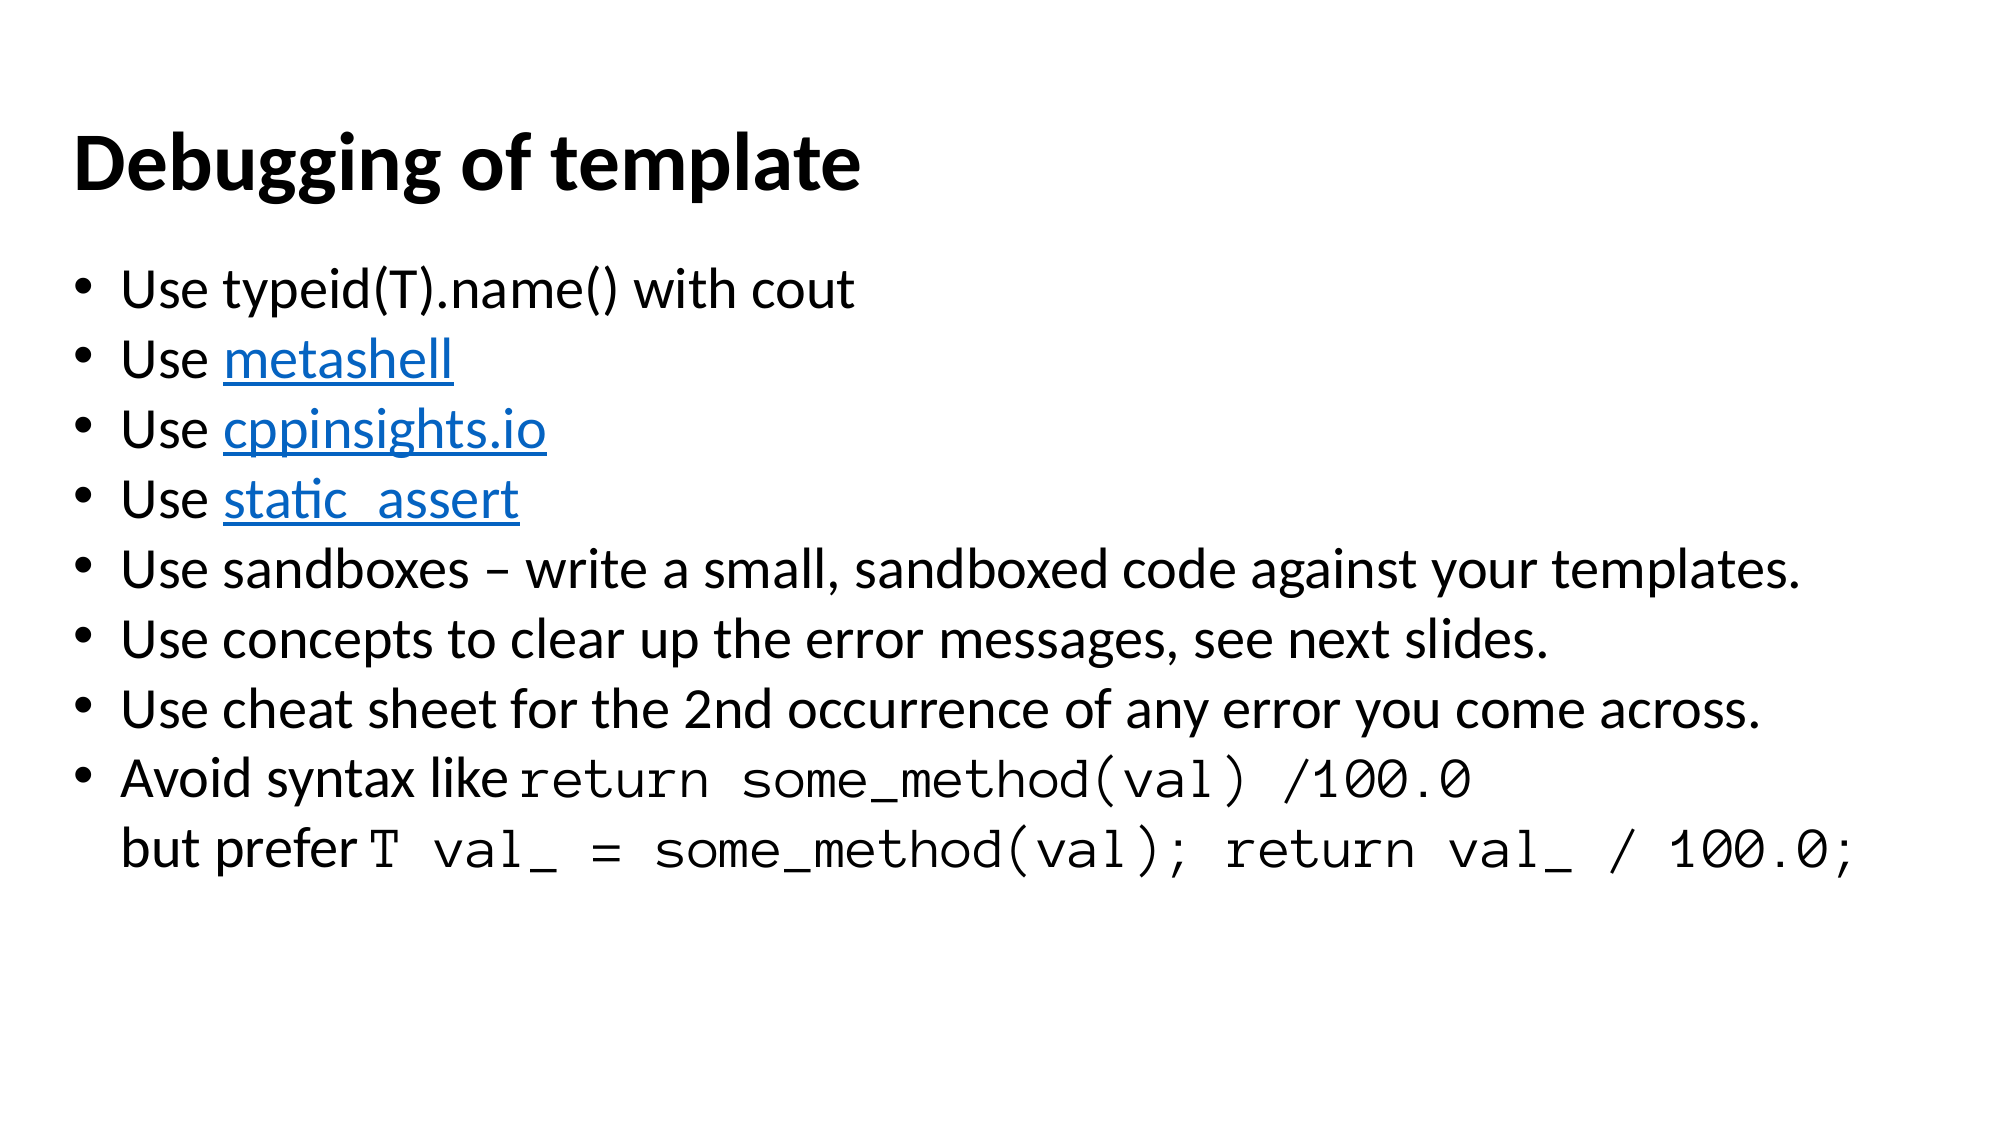

Debugging of template
Use typeid(T).name() with cout
Use metashell
Use cppinsights.io
Use static_assert
Use sandboxes – write a small, sandboxed code against your templates.
Use concepts to clear up the error messages, see next slides.
Use cheat sheet for the 2nd occurrence of any error you come across.
Avoid syntax like return some_method(val) /100.0
but prefer T val_ = some_method(val); return val_ / 100.0;